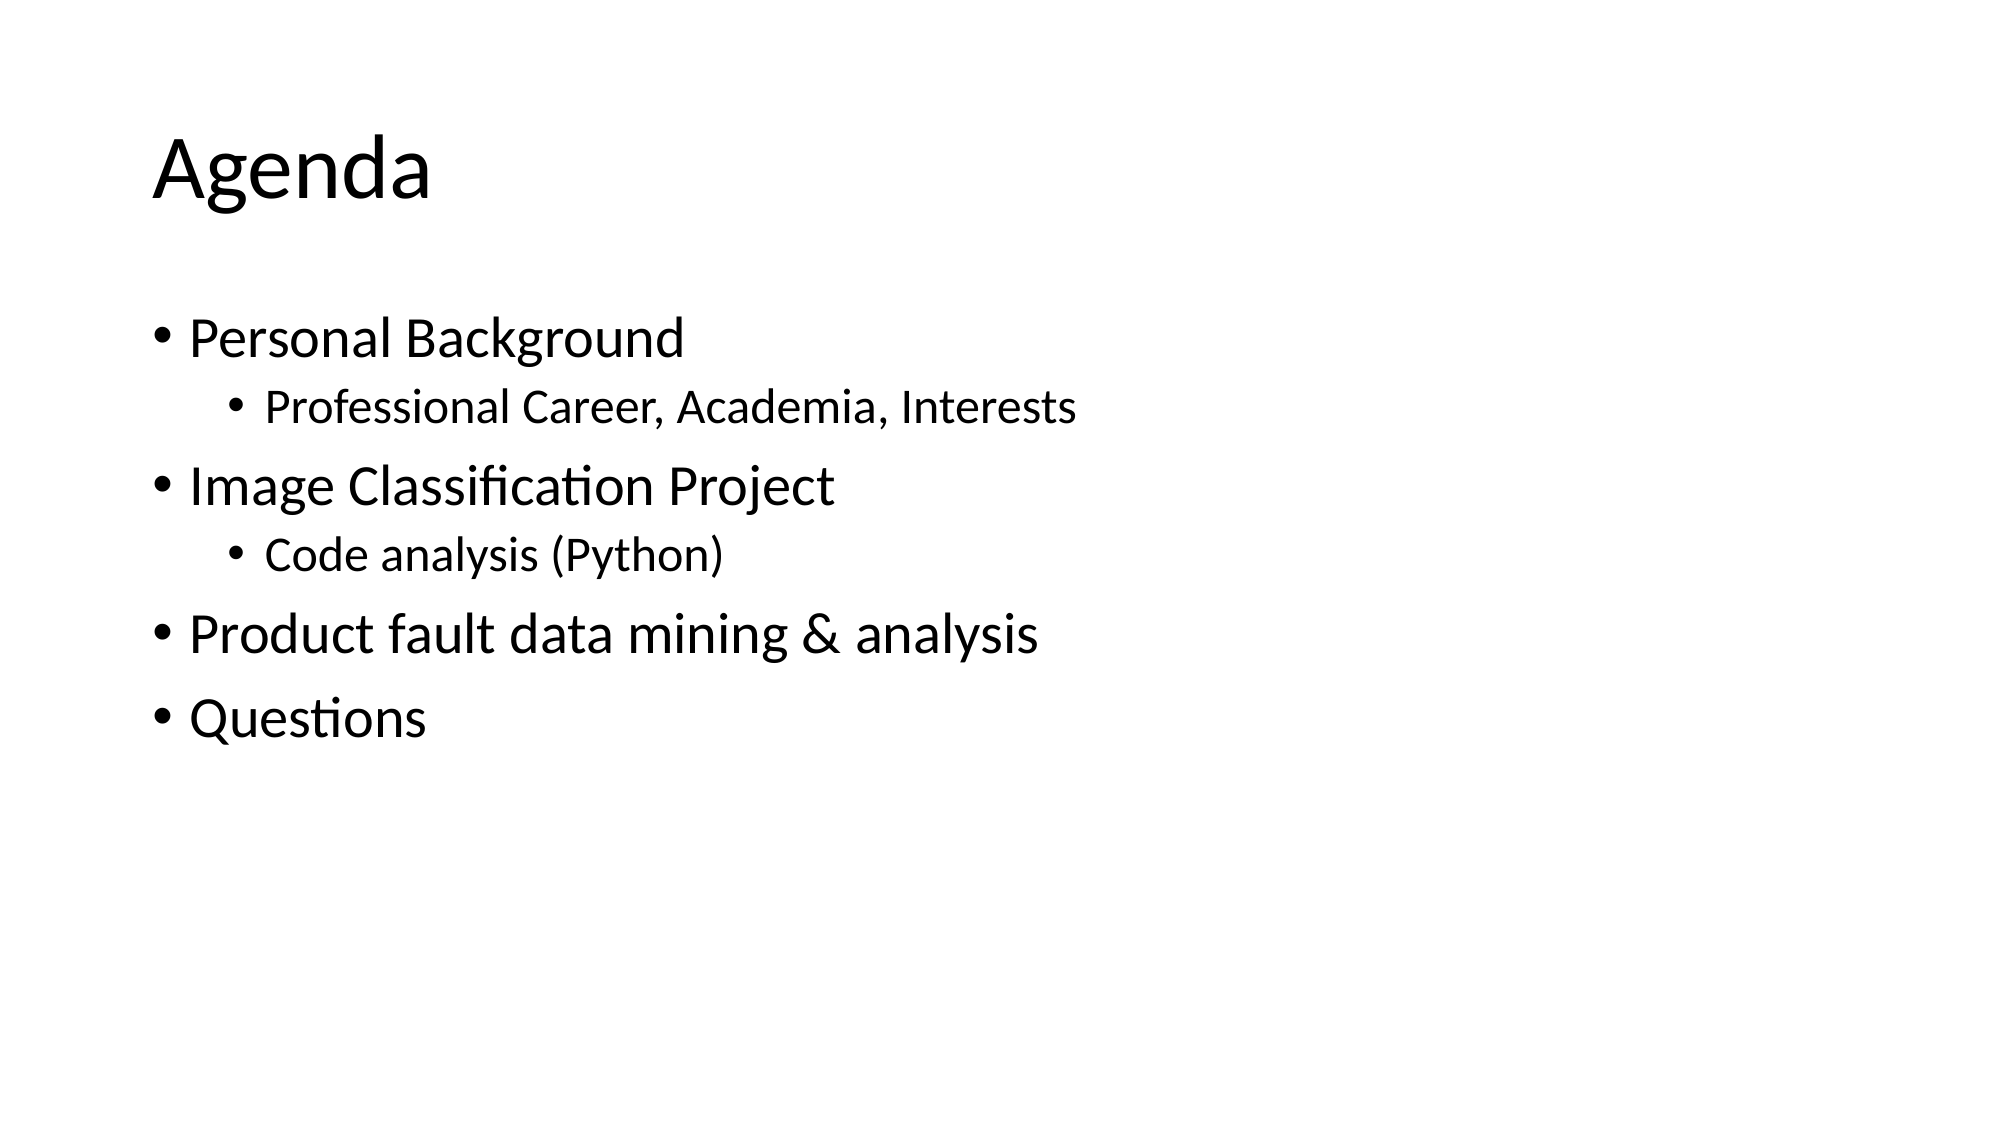

# Agenda
Personal Background
Professional Career, Academia, Interests
Image Classification Project
Code analysis (Python)
Product fault data mining & analysis
Questions